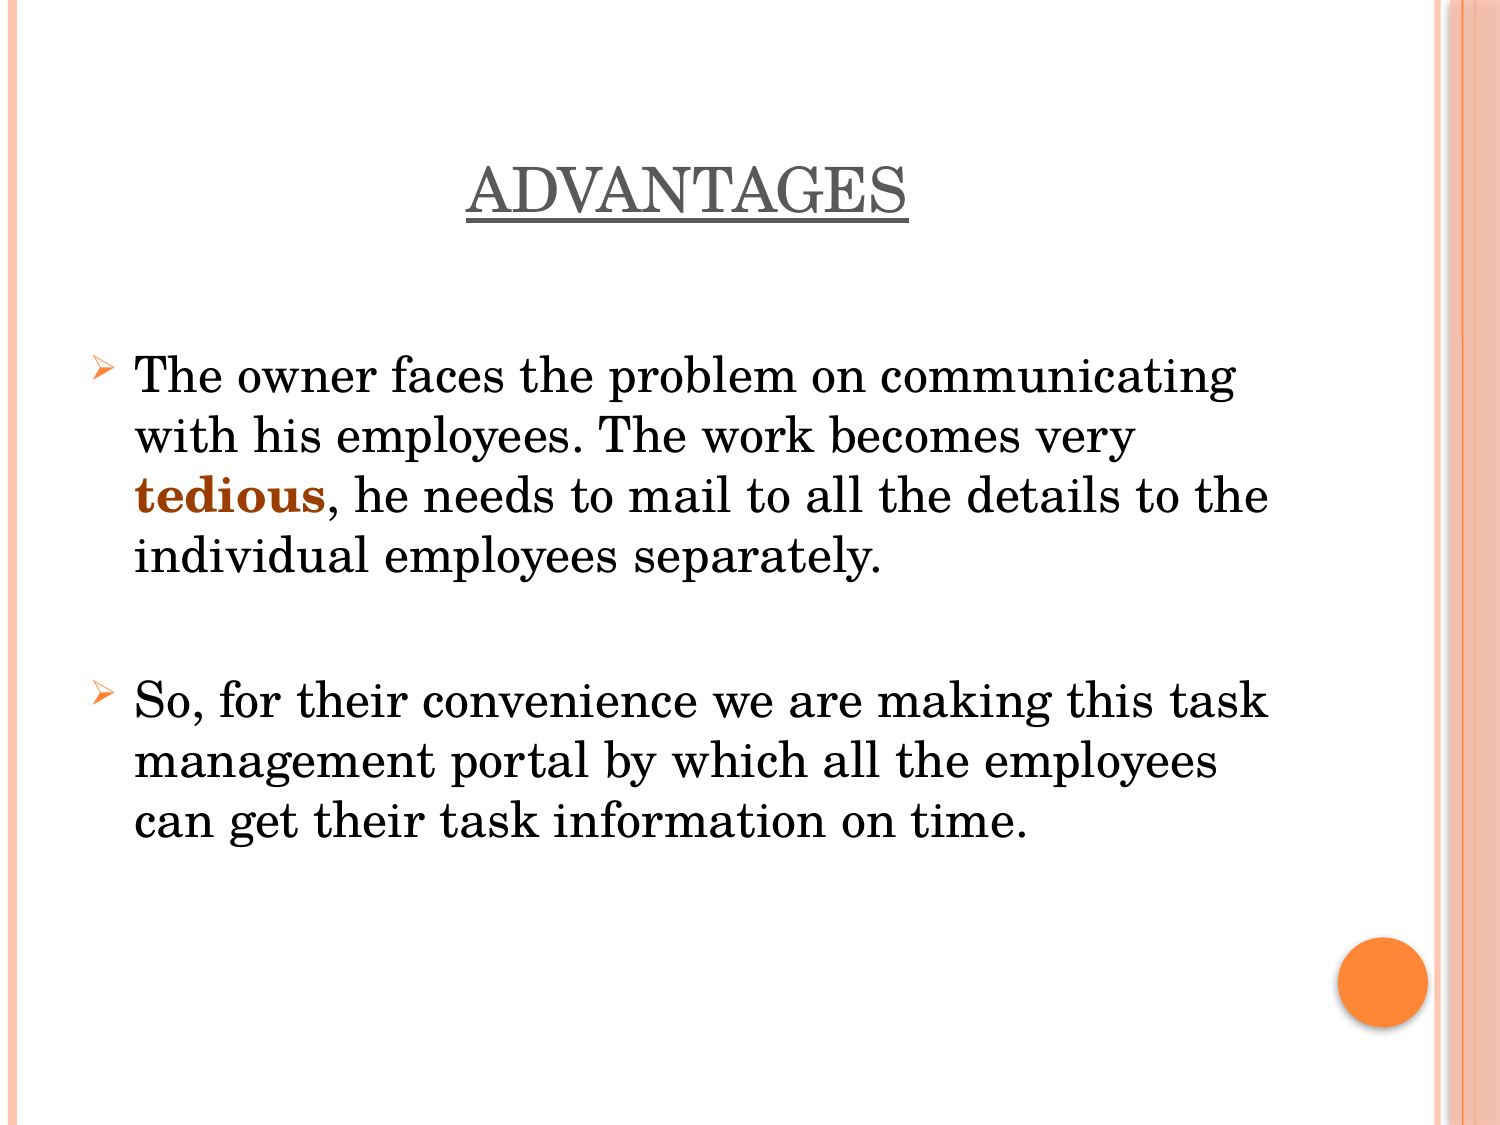

# ADVANTAGES

The owner faces the problem on communicating with his employees. The work becomes very tedious, he needs to mail to all the details to the individual employees separately.

So, for their convenience we are making this task management portal by which all the employees can get their task information on time.